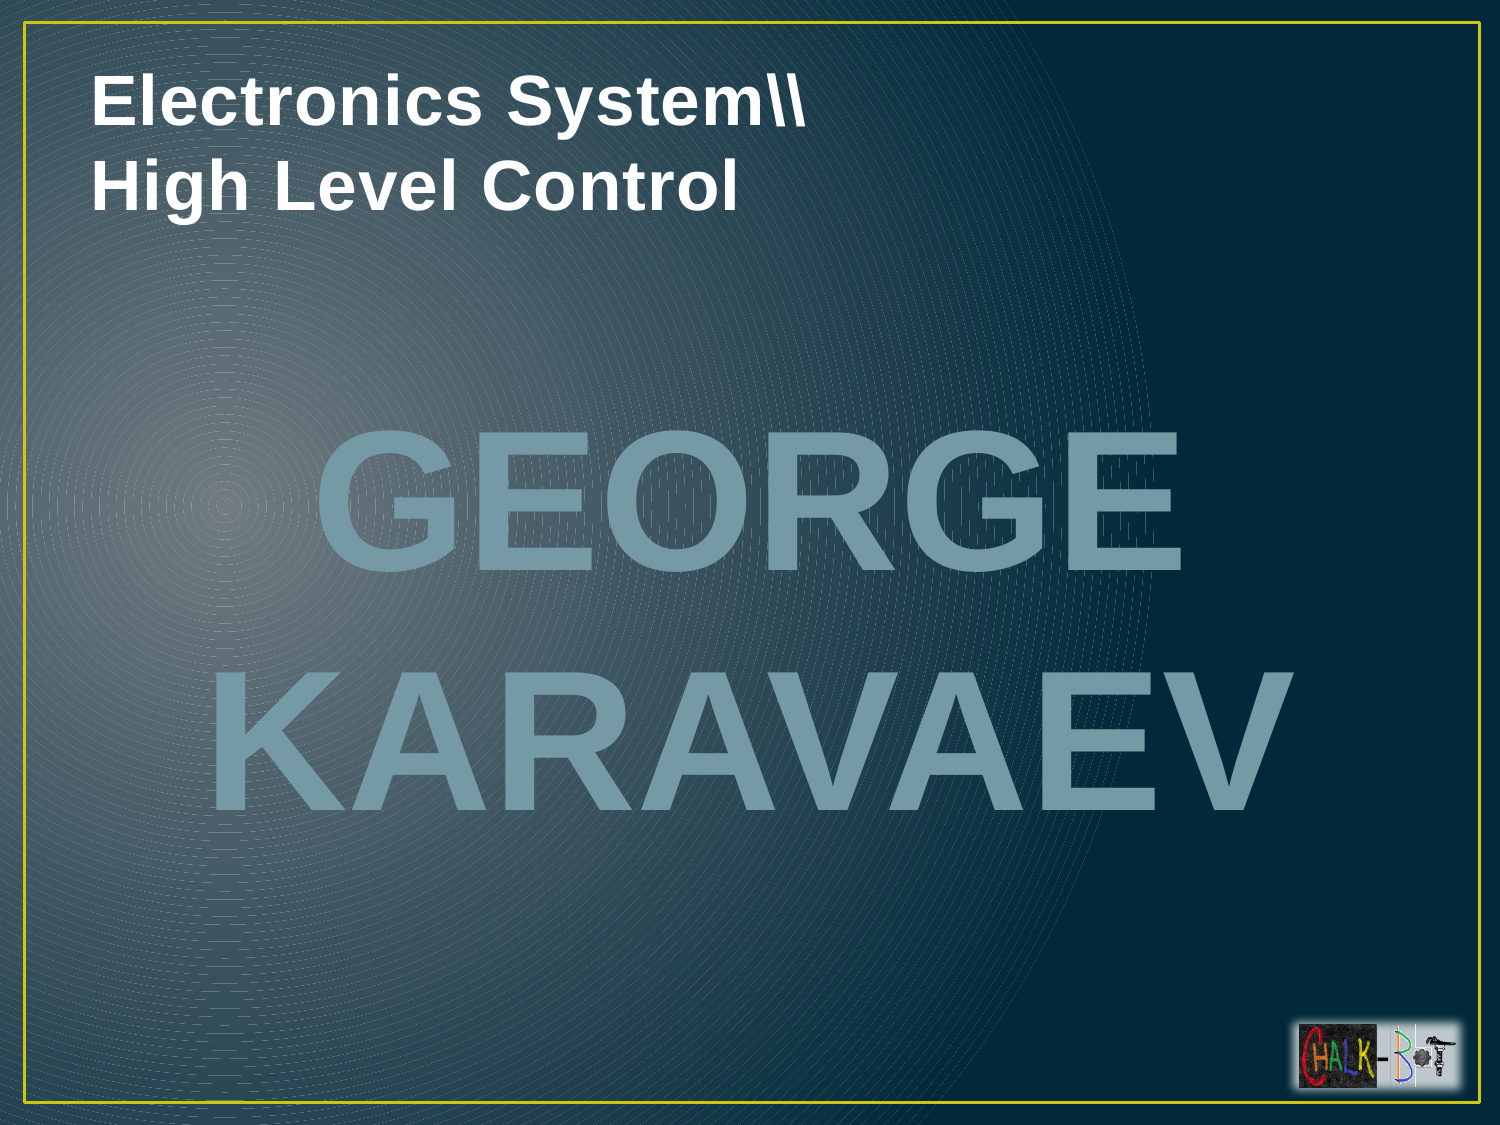

# Electronics System\\ High Level Control

George
karavaev